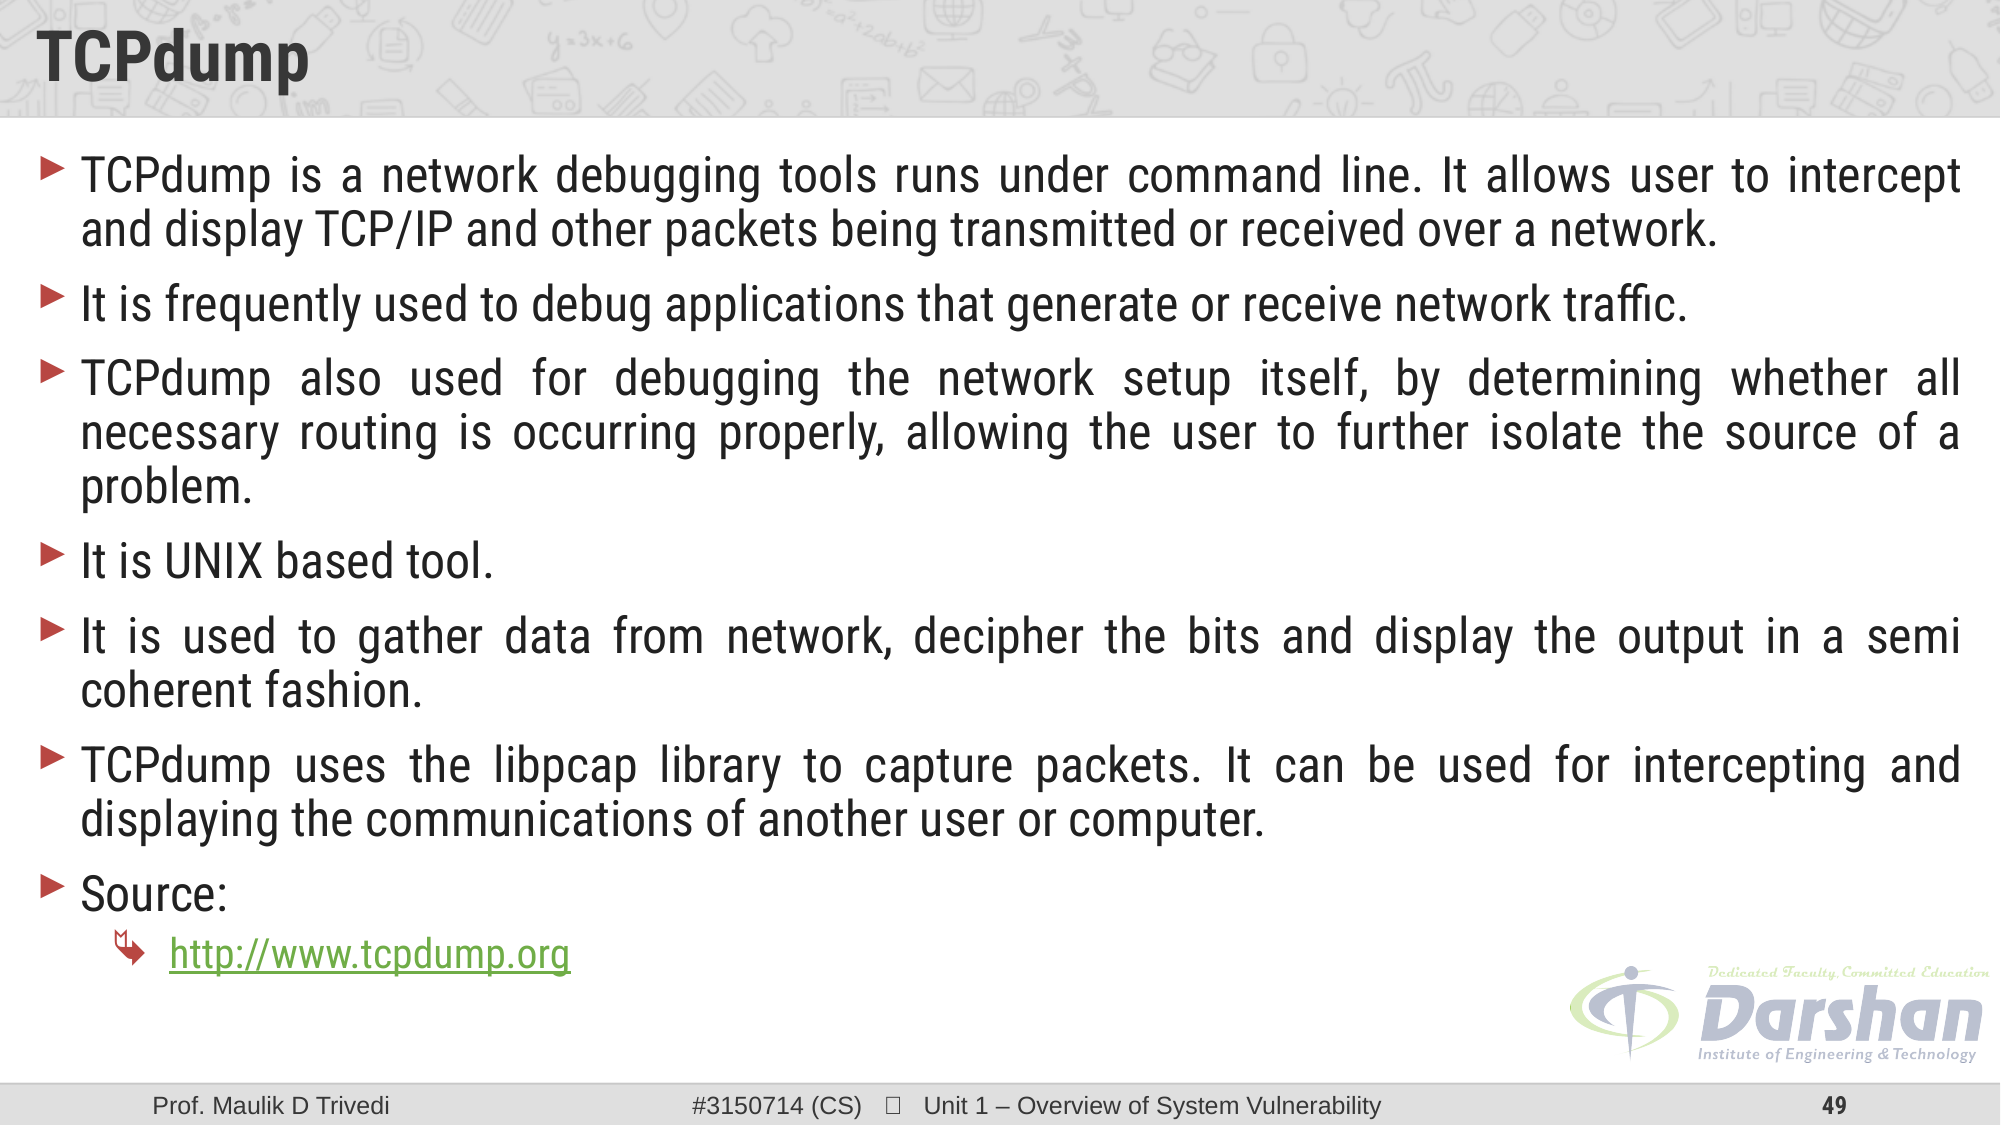

# TCPdump
TCPdump is a network debugging tools runs under command line. It allows user to intercept and display TCP/IP and other packets being transmitted or received over a network.
It is frequently used to debug applications that generate or receive network traffic.
TCPdump also used for debugging the network setup itself, by determining whether all necessary routing is occurring properly, allowing the user to further isolate the source of a problem.
It is UNIX based tool.
It is used to gather data from network, decipher the bits and display the output in a semi coherent fashion.
TCPdump uses the libpcap library to capture packets. It can be used for intercepting and displaying the communications of another user or computer.
Source:
http://www.tcpdump.org